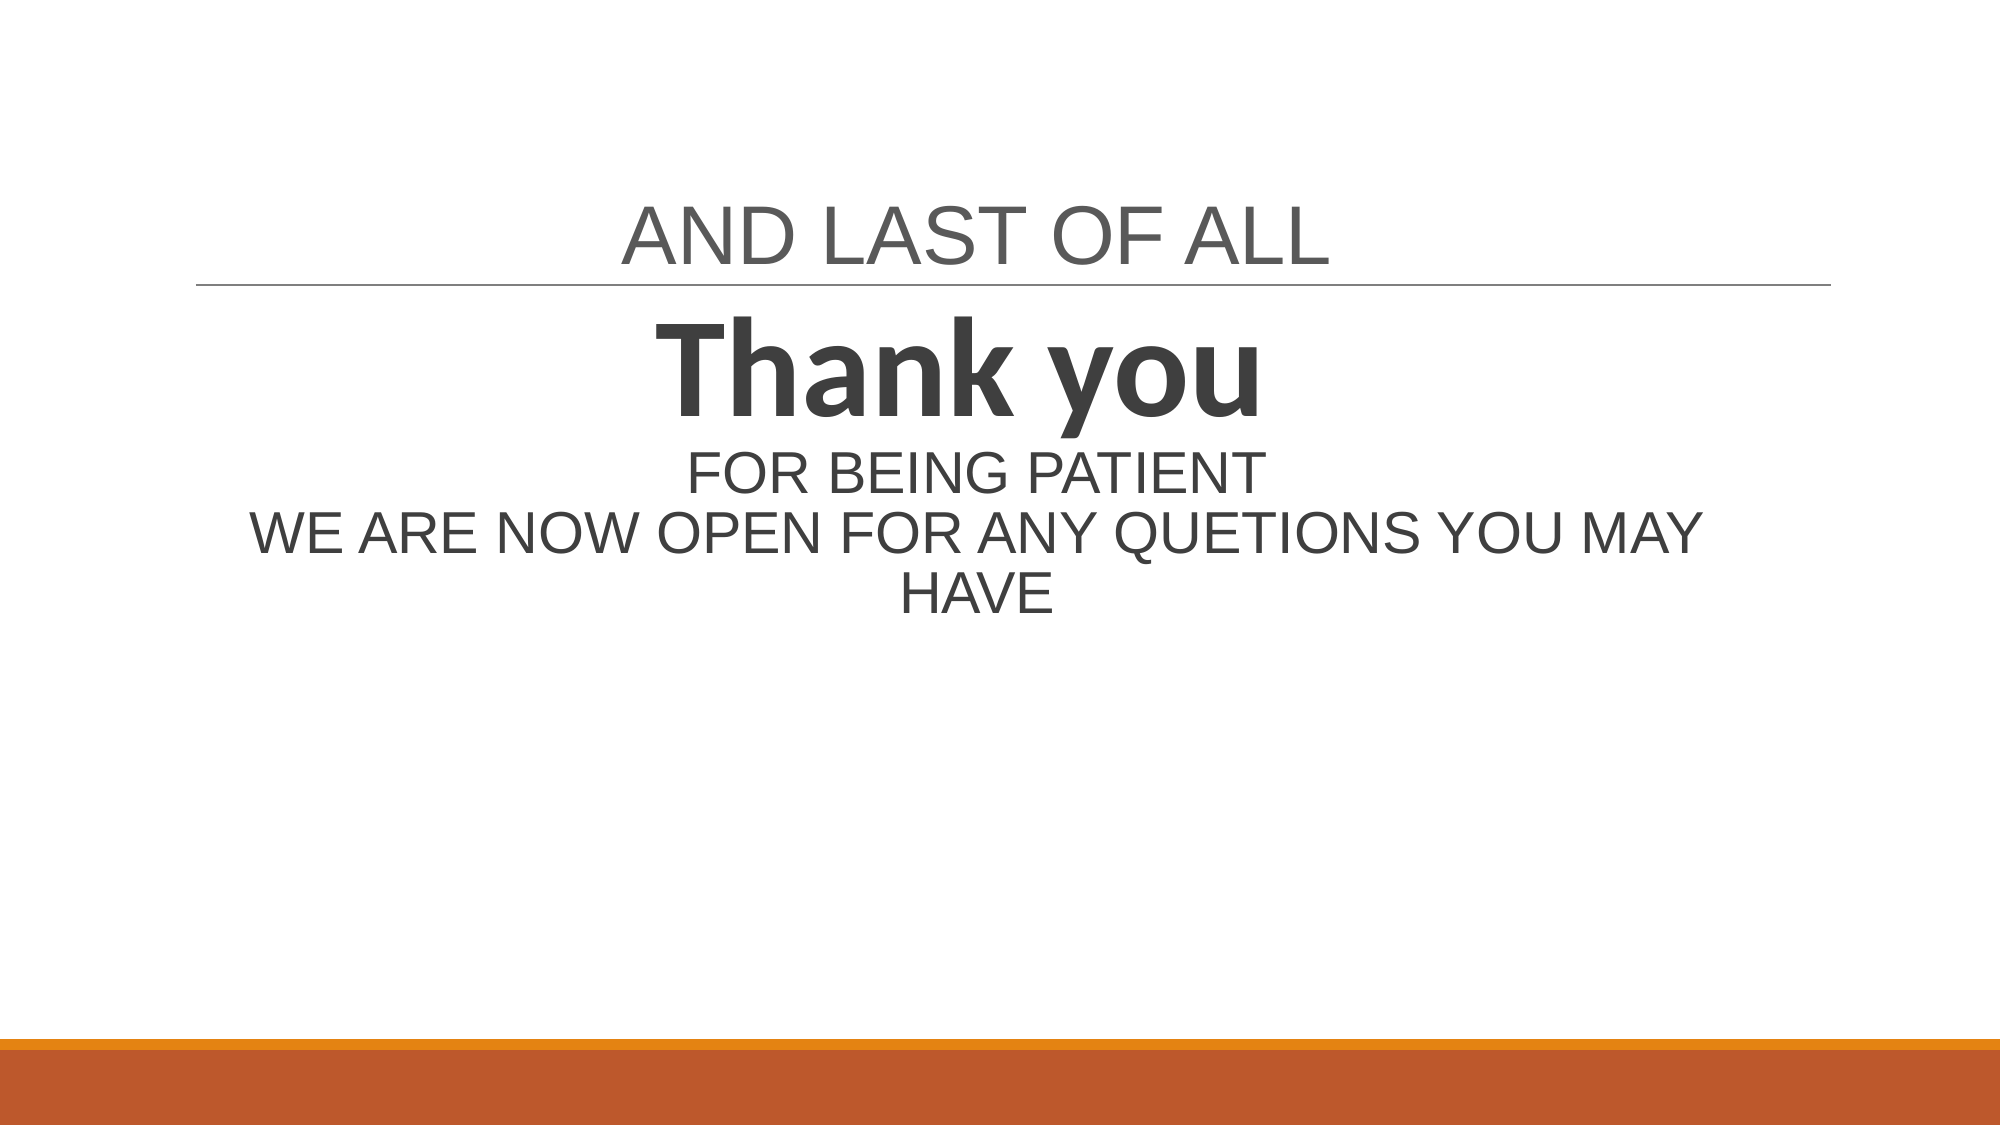

AND LAST OF ALL
# Thank you FOR BEING PATIENT WE ARE NOW OPEN FOR ANY QUETIONS YOU MAY HAVE